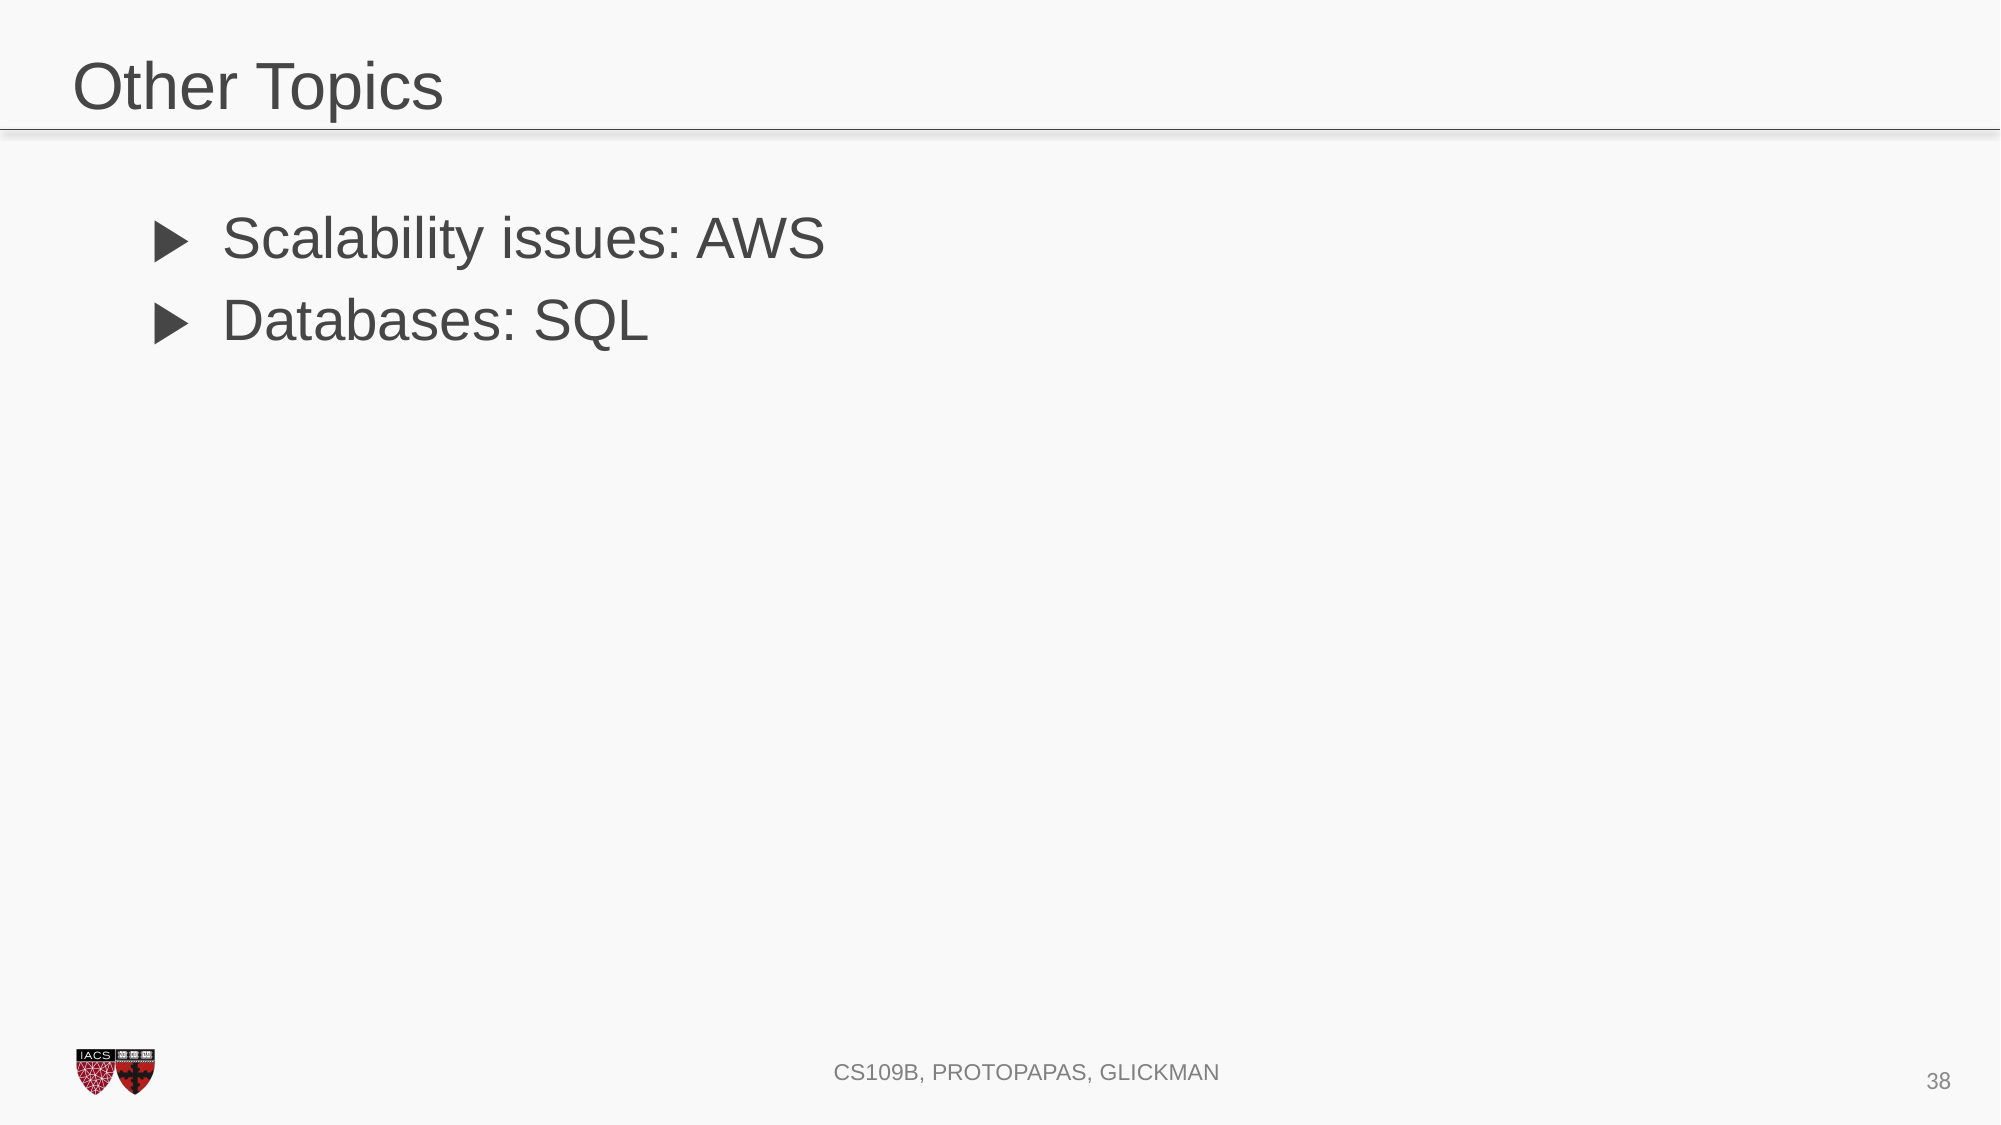

# Other Topics
▶  Scalability issues: AWS
▶  Databases: SQL
38